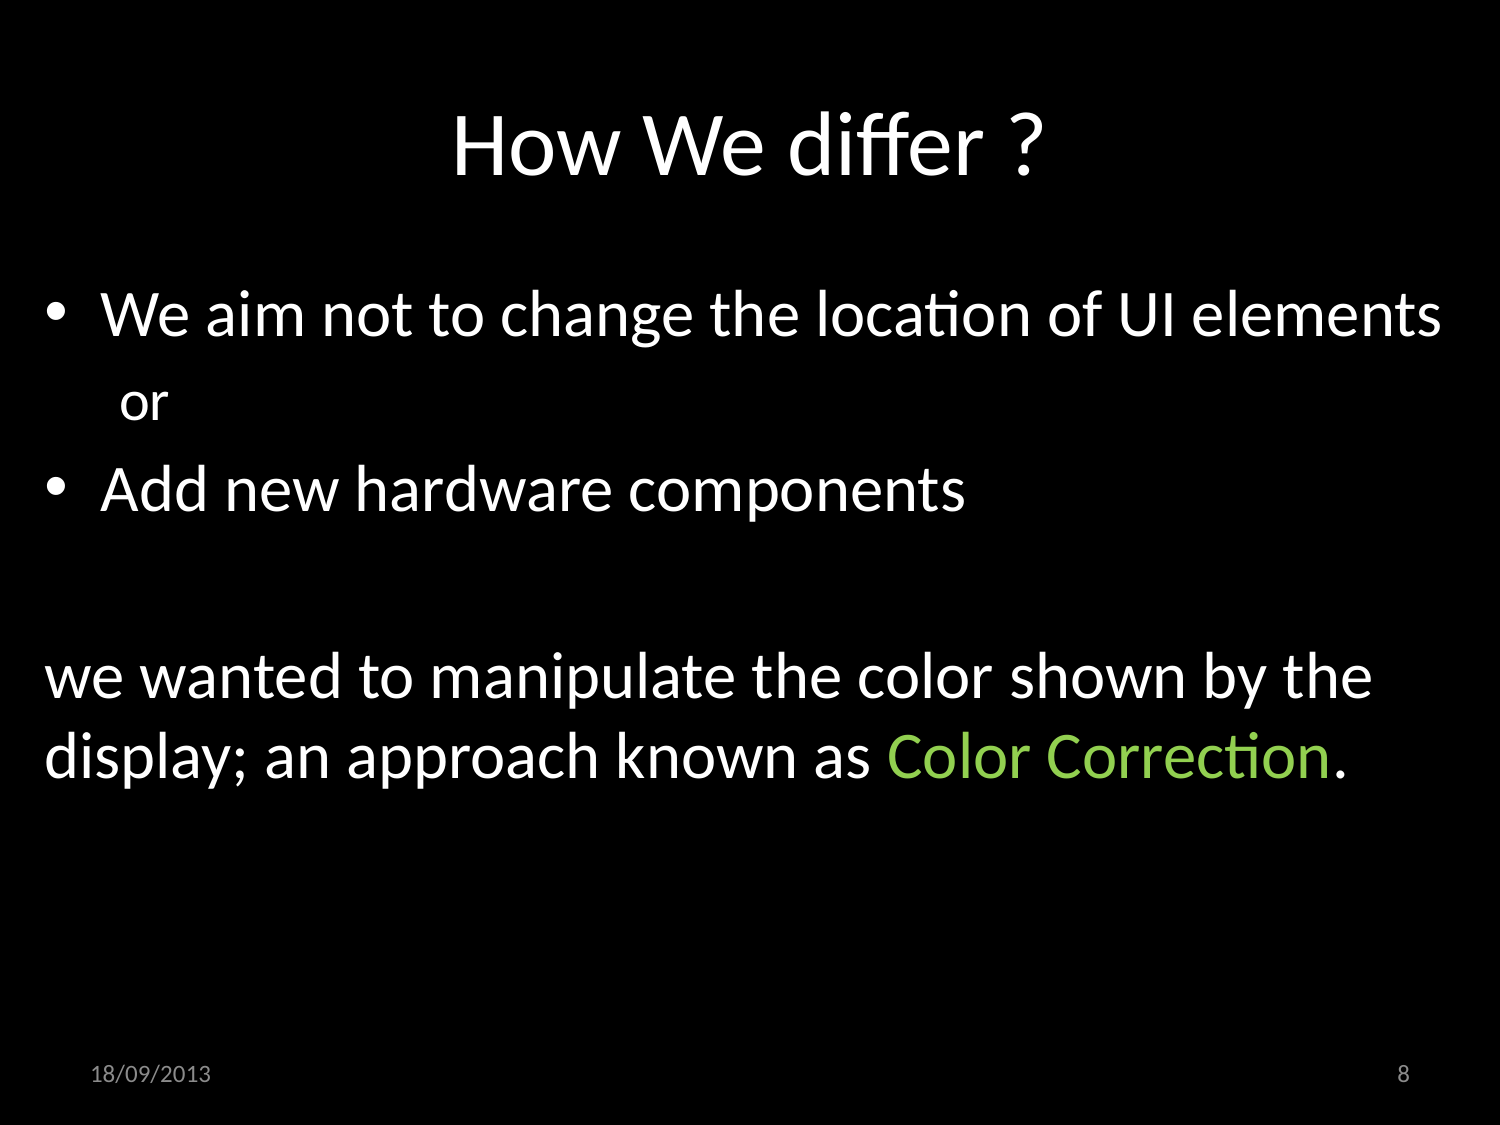

# How We differ ?
We aim not to change the location of UI elements
or
Add new hardware components

we wanted to manipulate the color shown by the display; an approach known as Color Correction.
18/09/2013
8